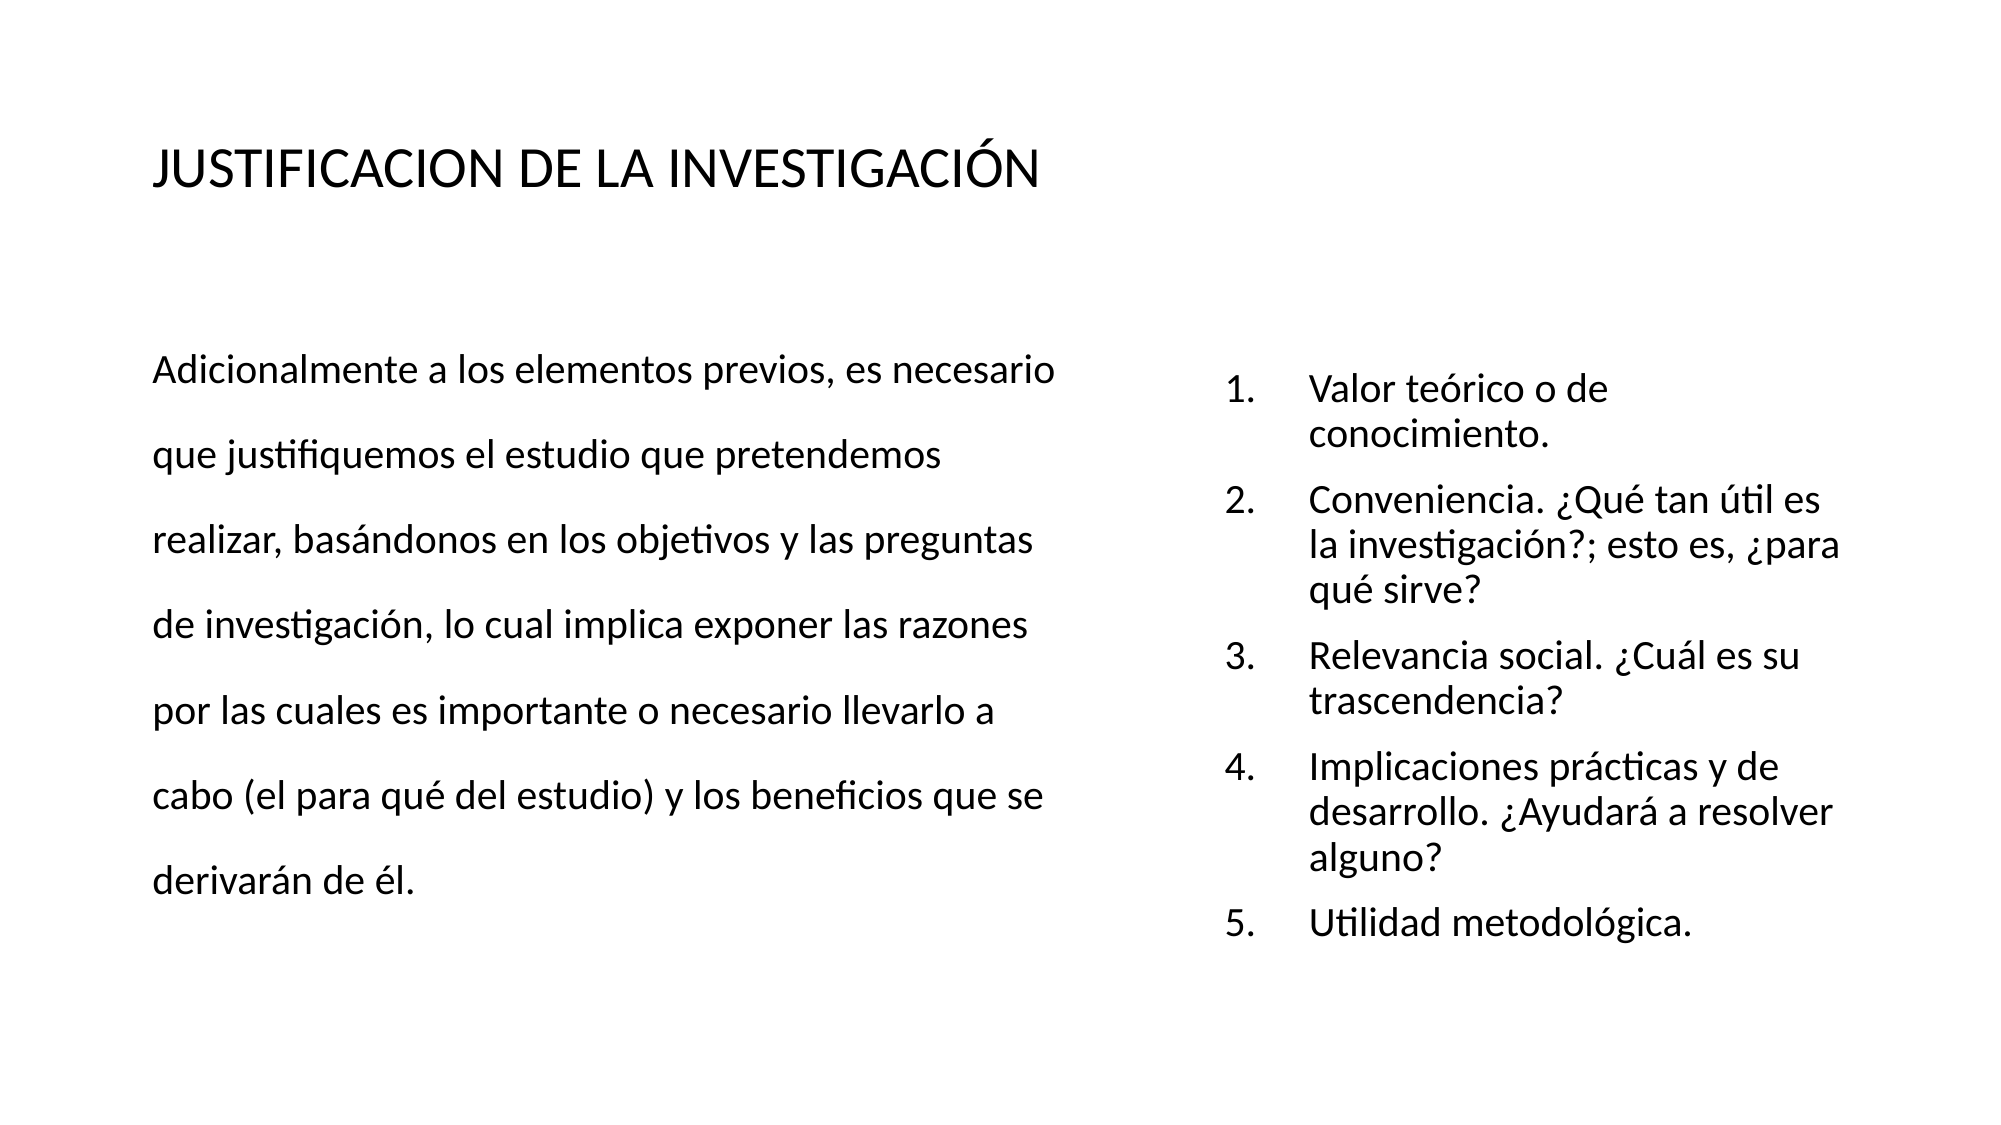

# JUSTIFICACION DE LA INVESTIGACIÓN
Adicionalmente a los elementos previos, es necesario que justifiquemos el estudio que pretendemos realizar, basándonos en los objetivos y las preguntas de investigación, lo cual implica exponer las razones por las cuales es importante o necesario llevarlo a cabo (el para qué del estudio) y los beneficios que se derivarán de él.
Valor teórico o de conocimiento.
Conveniencia. ¿Qué tan útil es la investigación?; esto es, ¿para qué sirve?
Relevancia social. ¿Cuál es su trascendencia?
Implicaciones prácticas y de desarrollo. ¿Ayudará a resolver alguno?
Utilidad metodológica.